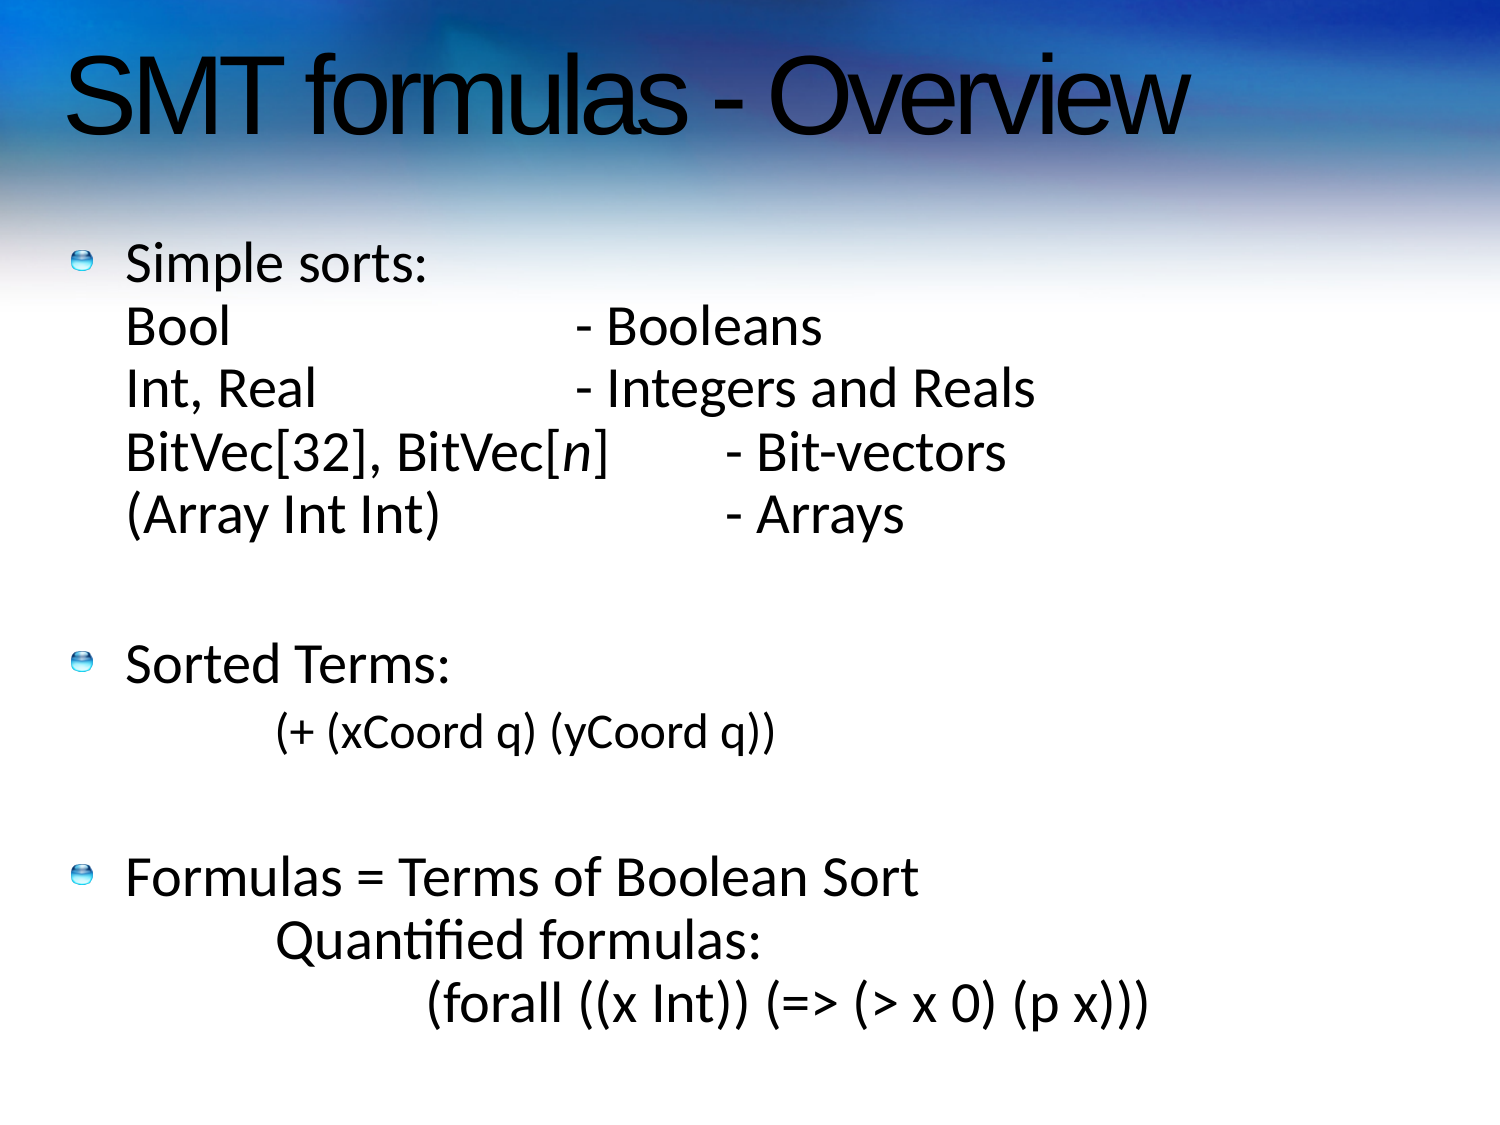

# SMT formulas - Overview
Simple sorts:
Bool            		- Booleans
Int, Real      		- Integers and Reals
BitVec[32], BitVec[n]  	- Bit-vectors
(Array Int Int)               	- Arrays

Sorted Terms:
	(+ (xCoord q) (yCoord q))

Formulas = Terms of Boolean Sort
	Quantified formulas:
		(forall ((x Int)) (=> (> x 0) (p x)))